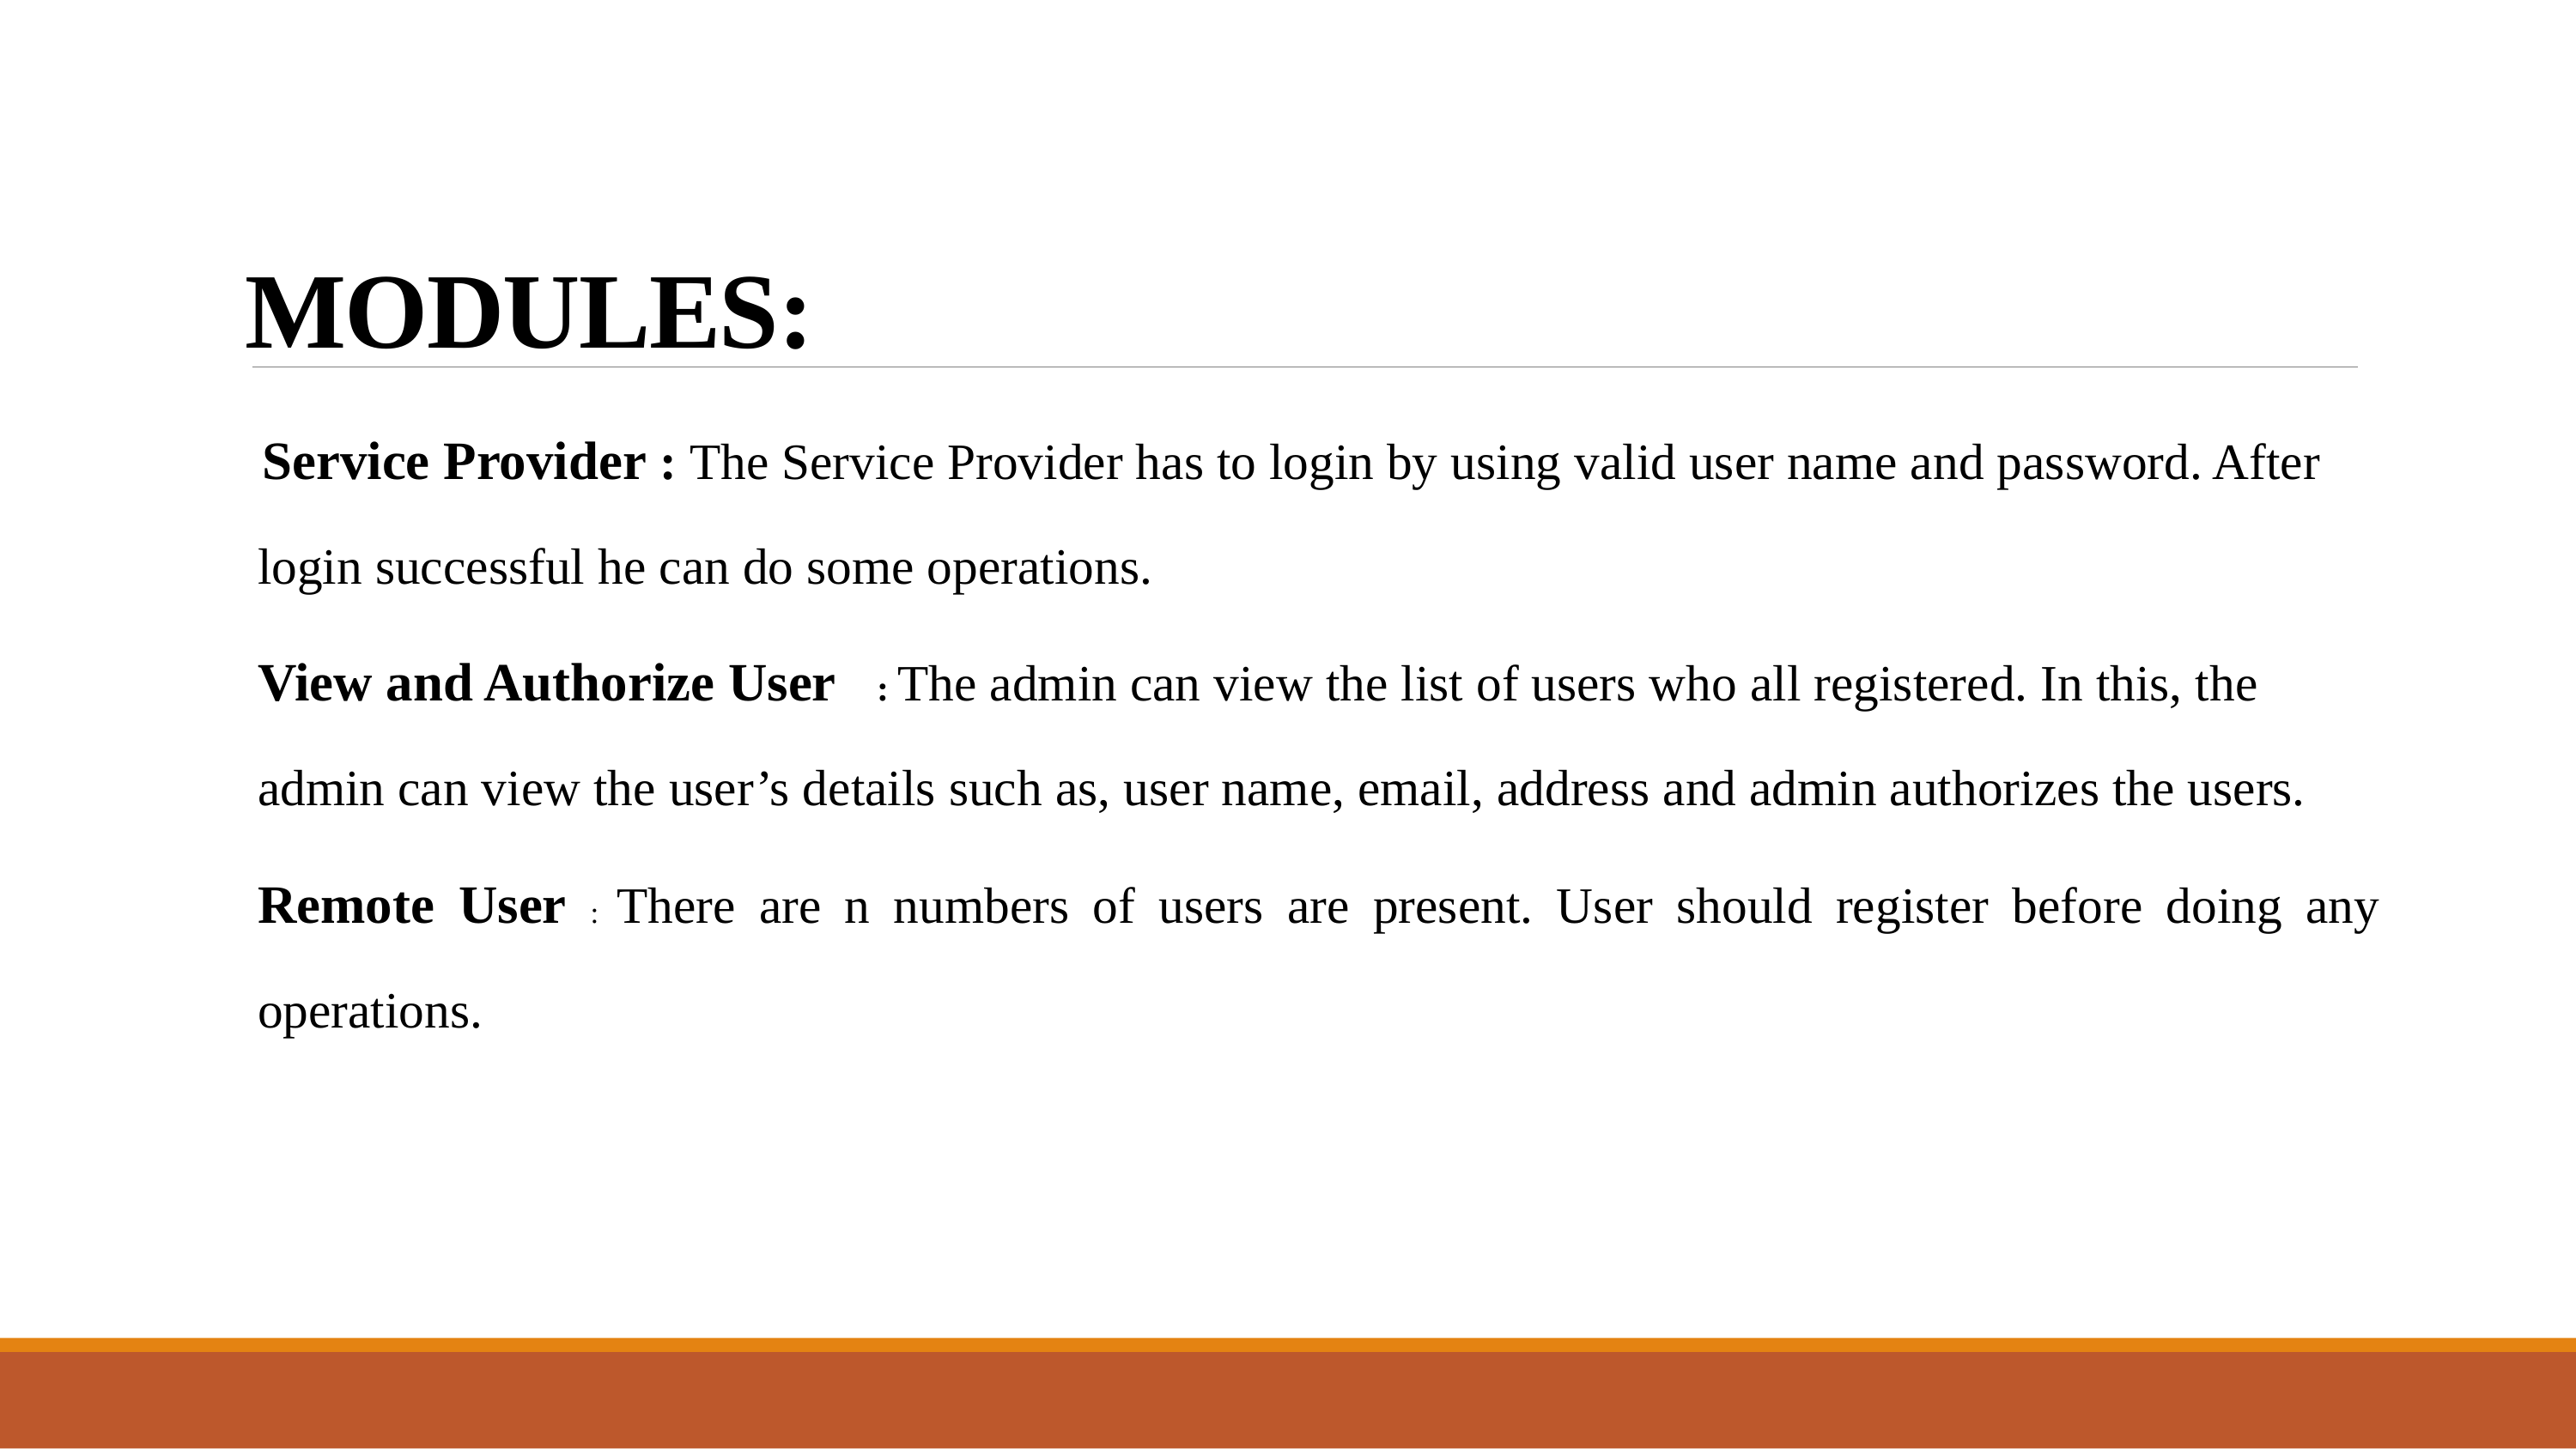

# MODULES:
 Service Provider : The Service Provider has to login by using valid user name and password. After login successful he can do some operations.
View and Authorize User   : The admin can view the list of users who all registered. In this, the admin can view the user’s details such as, user name, email, address and admin authorizes the users.
Remote User : There are n numbers of users are present. User should register before doing any operations.